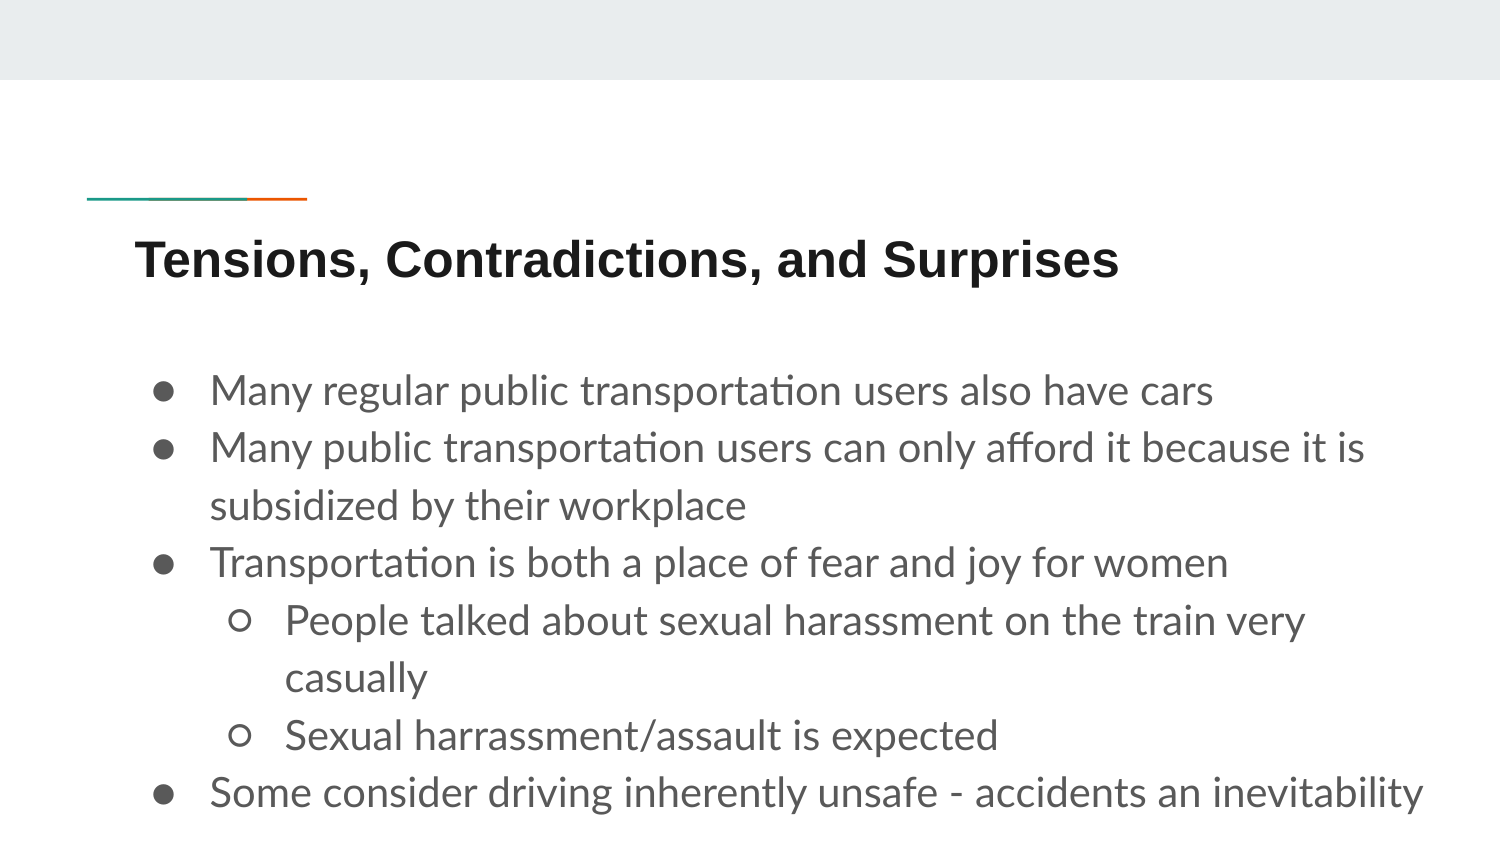

# Tensions, Contradictions, and Surprises
Many regular public transportation users also have cars
Many public transportation users can only afford it because it is subsidized by their workplace
Transportation is both a place of fear and joy for women
People talked about sexual harassment on the train very casually
Sexual harrassment/assault is expected
Some consider driving inherently unsafe - accidents an inevitability